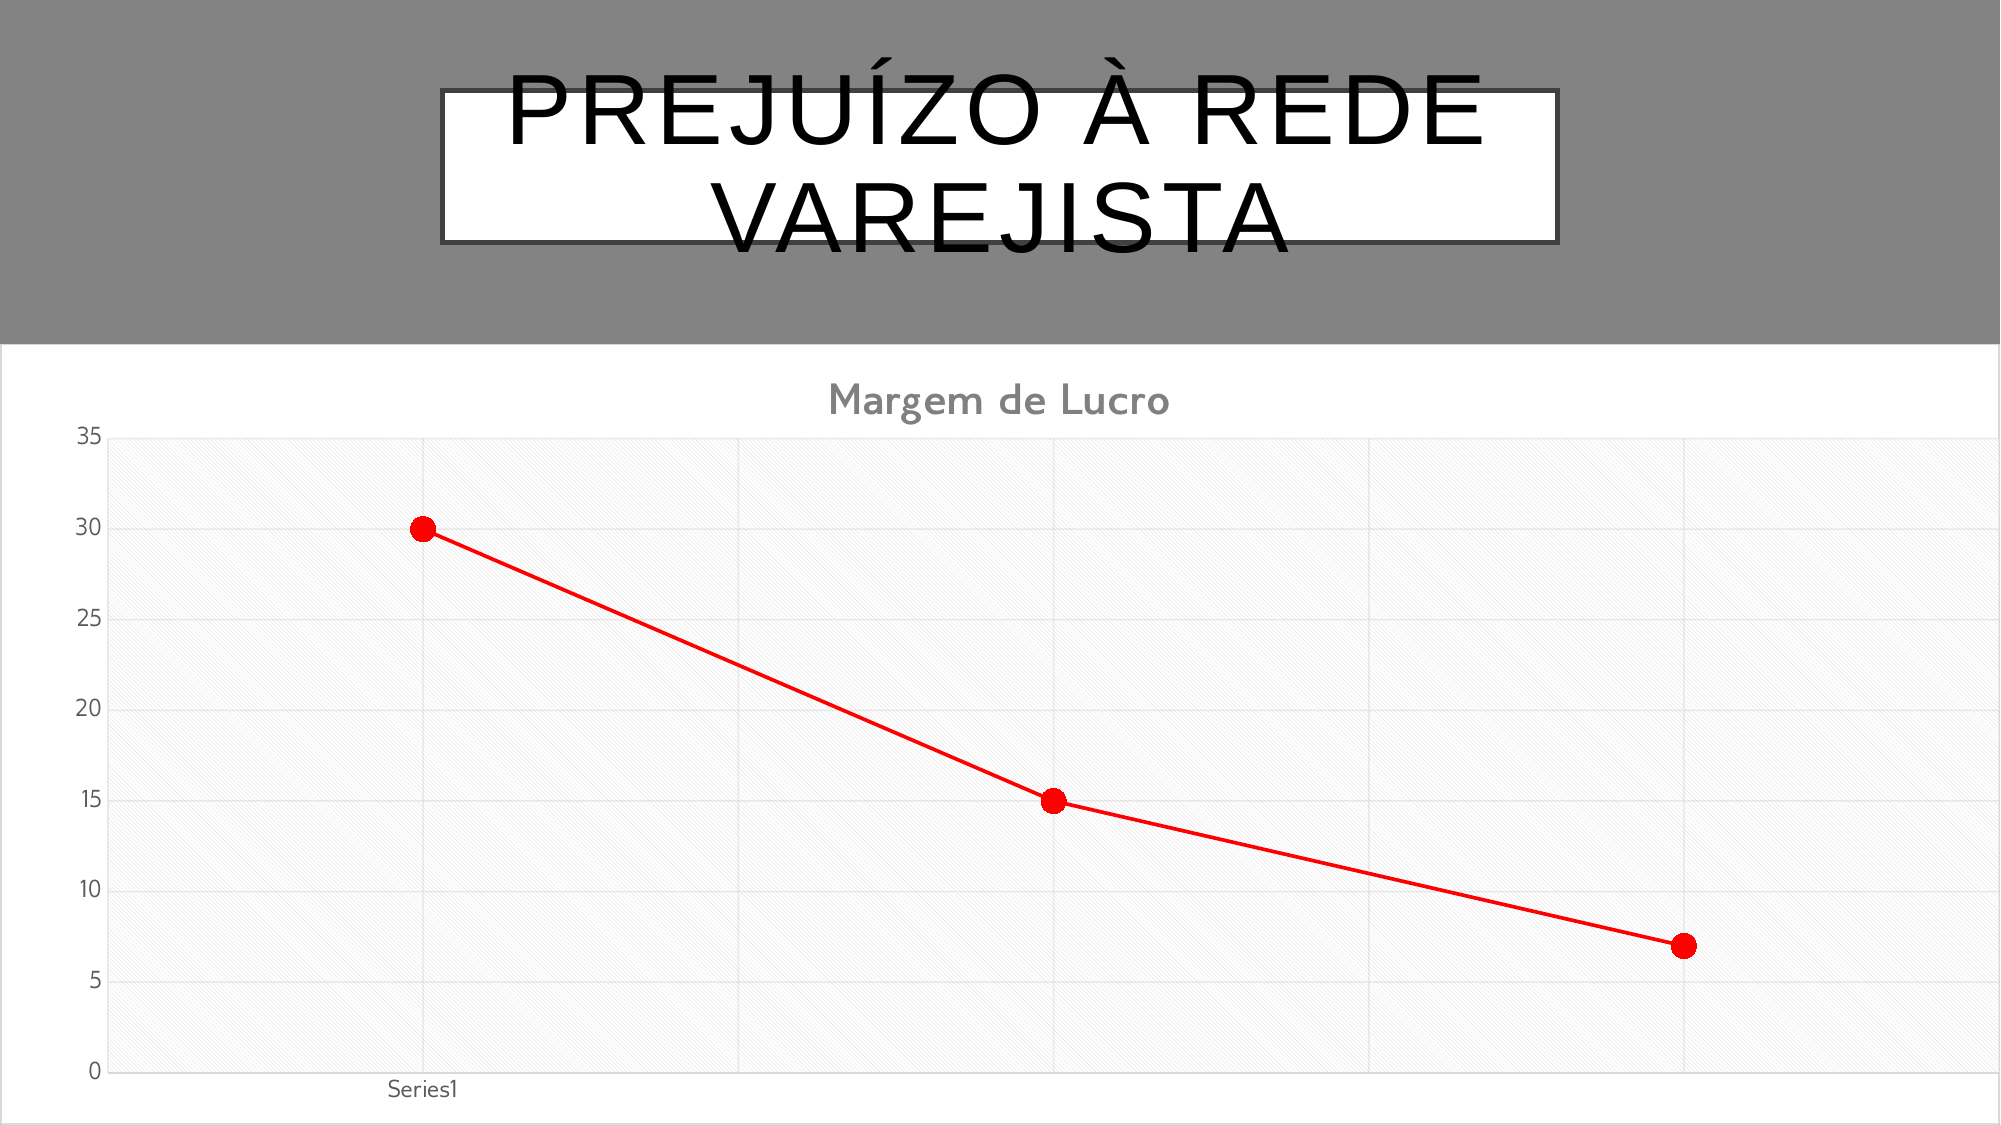

# Prejuízo à rede varejista

### Chart:

| Category | Margem de Lucro |
|---|---|
|  | 30.0 |
|  | 15.0 |
|  | 7.0 |